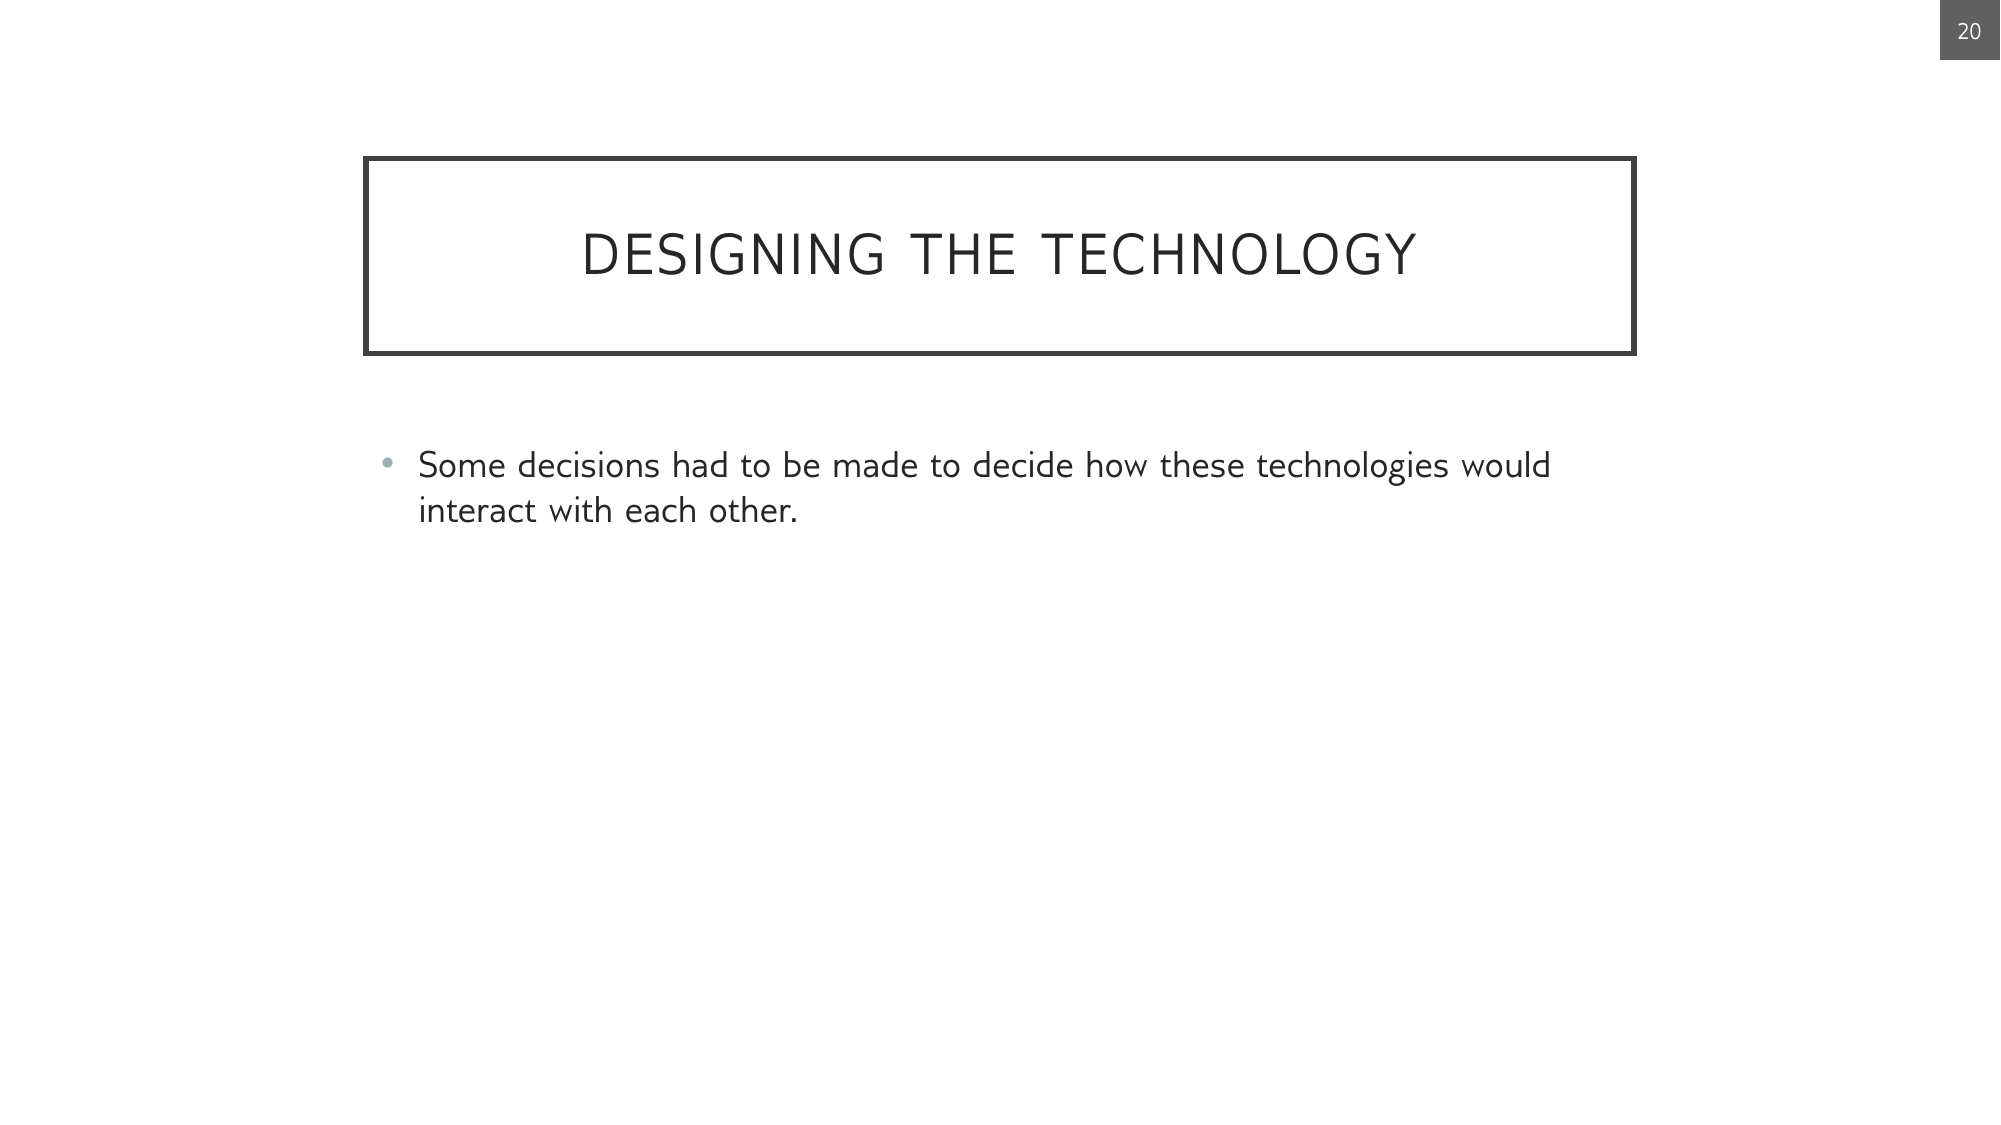

20
# Designing The technology
Some decisions had to be made to decide how these technologies would interact with each other.